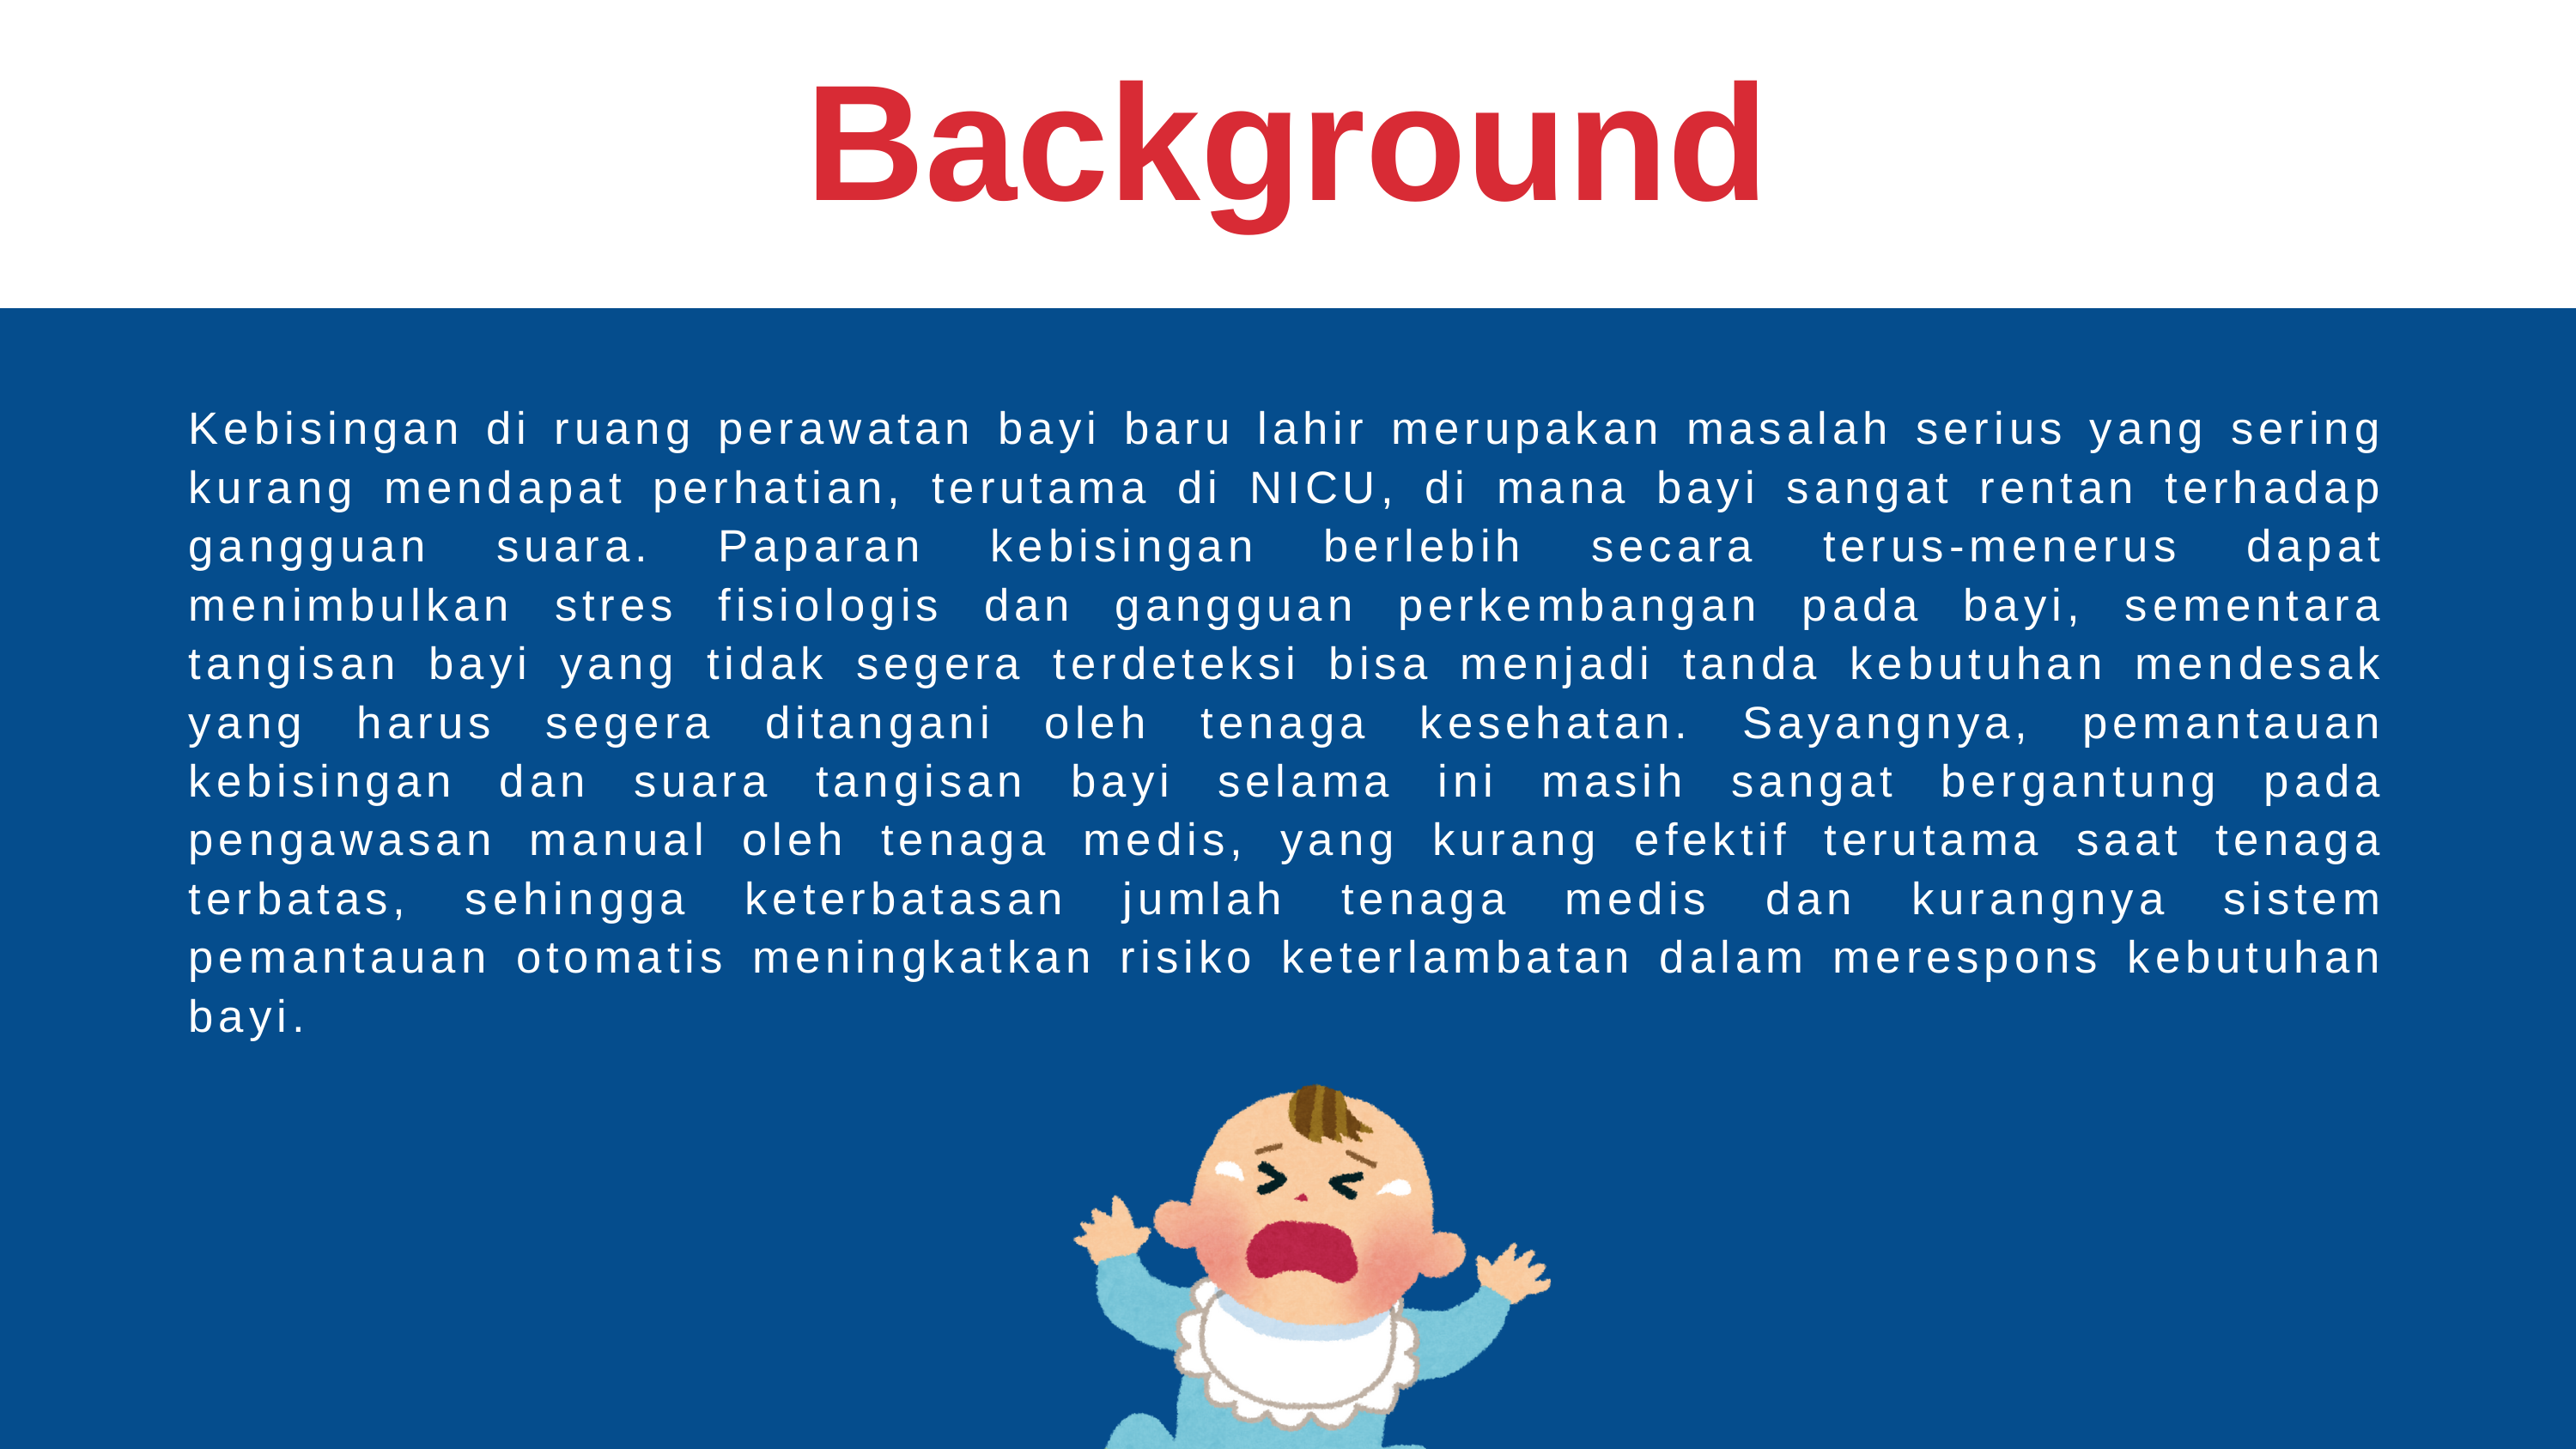

Background

Kebisingan di ruang perawatan bayi baru lahir merupakan masalah serius yang sering kurang mendapat perhatian, terutama di NICU, di mana bayi sangat rentan terhadap gangguan suara. Paparan kebisingan berlebih secara terus-menerus dapat menimbulkan stres fisiologis dan gangguan perkembangan pada bayi, sementara tangisan bayi yang tidak segera terdeteksi bisa menjadi tanda kebutuhan mendesak yang harus segera ditangani oleh tenaga kesehatan. Sayangnya, pemantauan kebisingan dan suara tangisan bayi selama ini masih sangat bergantung pada pengawasan manual oleh tenaga medis, yang kurang efektif terutama saat tenaga terbatas, sehingga keterbatasan jumlah tenaga medis dan kurangnya sistem pemantauan otomatis meningkatkan risiko keterlambatan dalam merespons kebutuhan bayi.